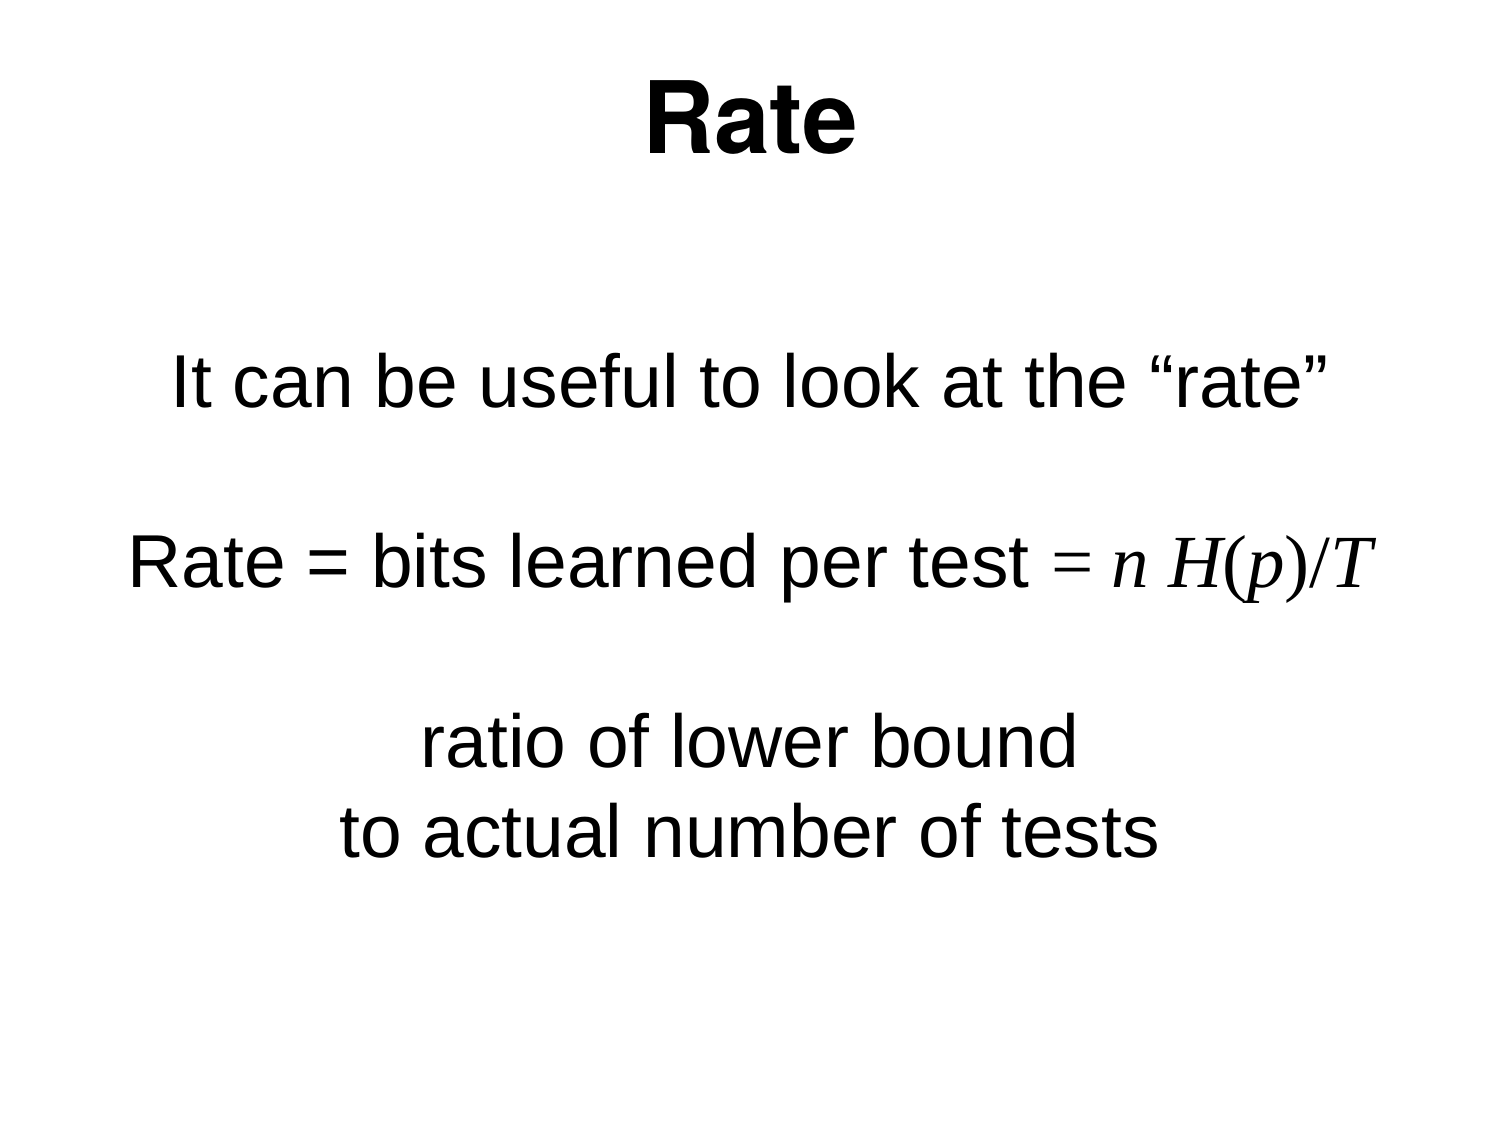

# Rate
It can be useful to look at the “rate”

Rate = bits learned per test = n H(p)/T

ratio of lower bound
to actual number of tests